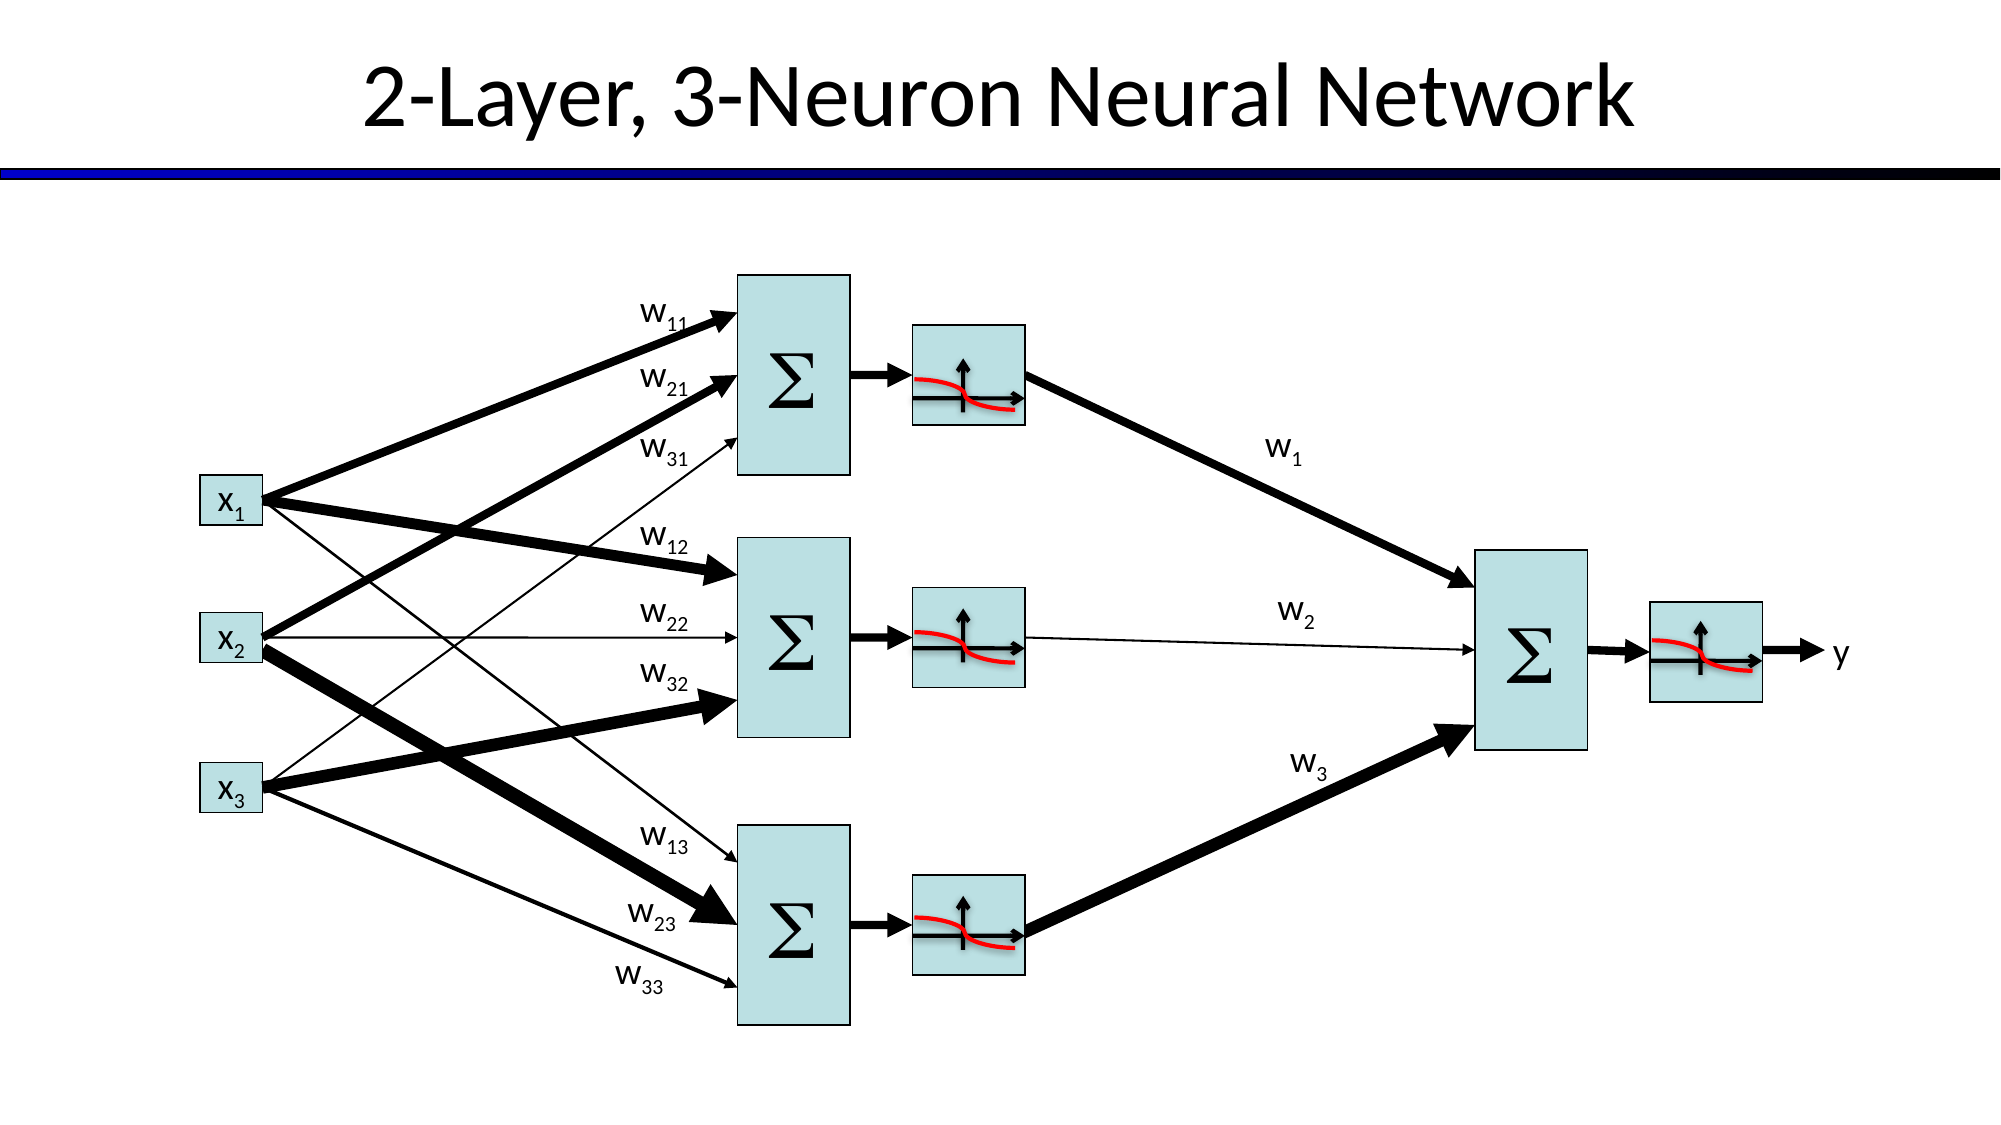

2-Layer, 3-Neuron Neural Network
Σ
w11

>0?

w21

w31
w1

x1

w12
Σ
Σ
w2
w22
>0?

x2
y

w32

w3
x3

w13
Σ
>0?

w23

w33